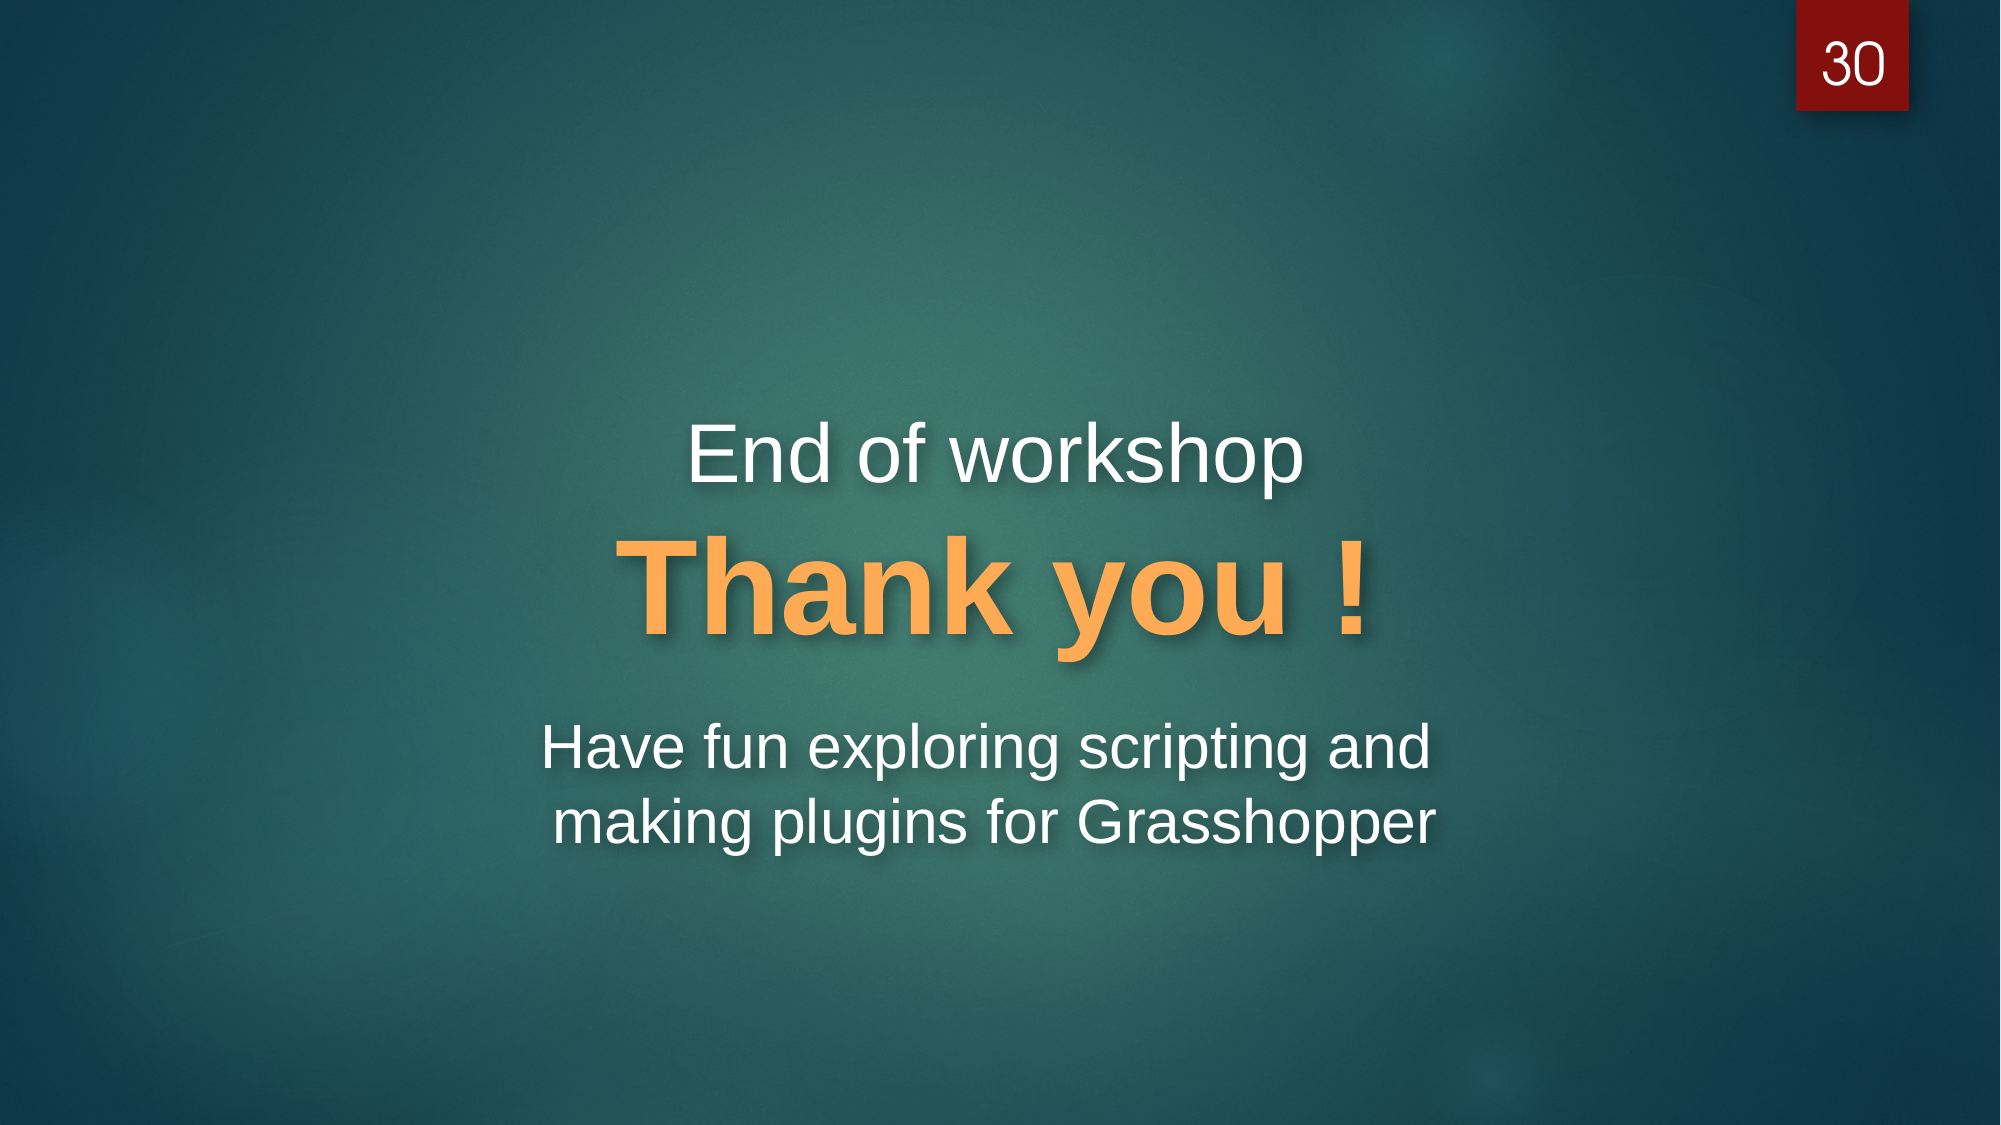

30
End of workshop
Thank you !

Have fun exploring scripting and
making plugins for Grasshopper